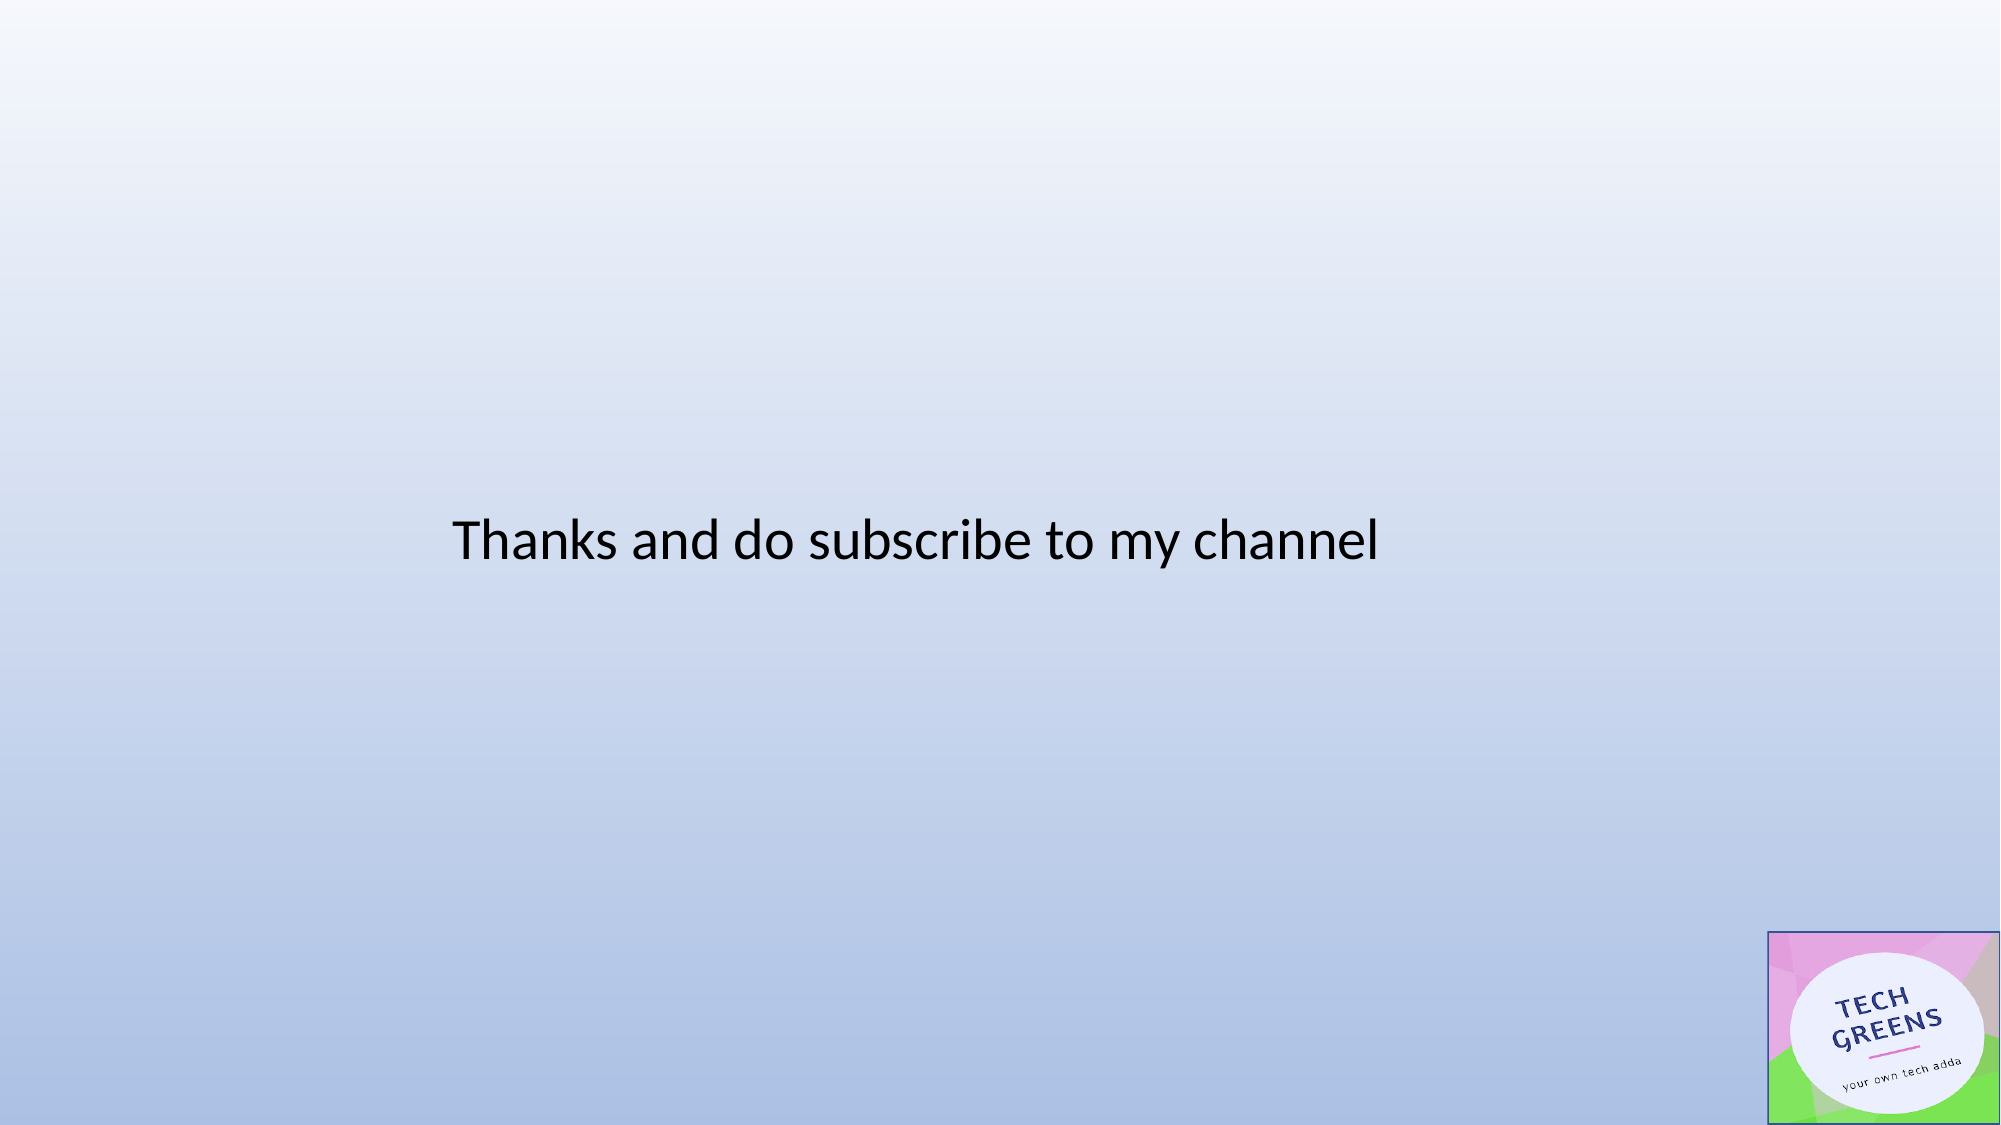

#

		Thanks and do subscribe to my channel